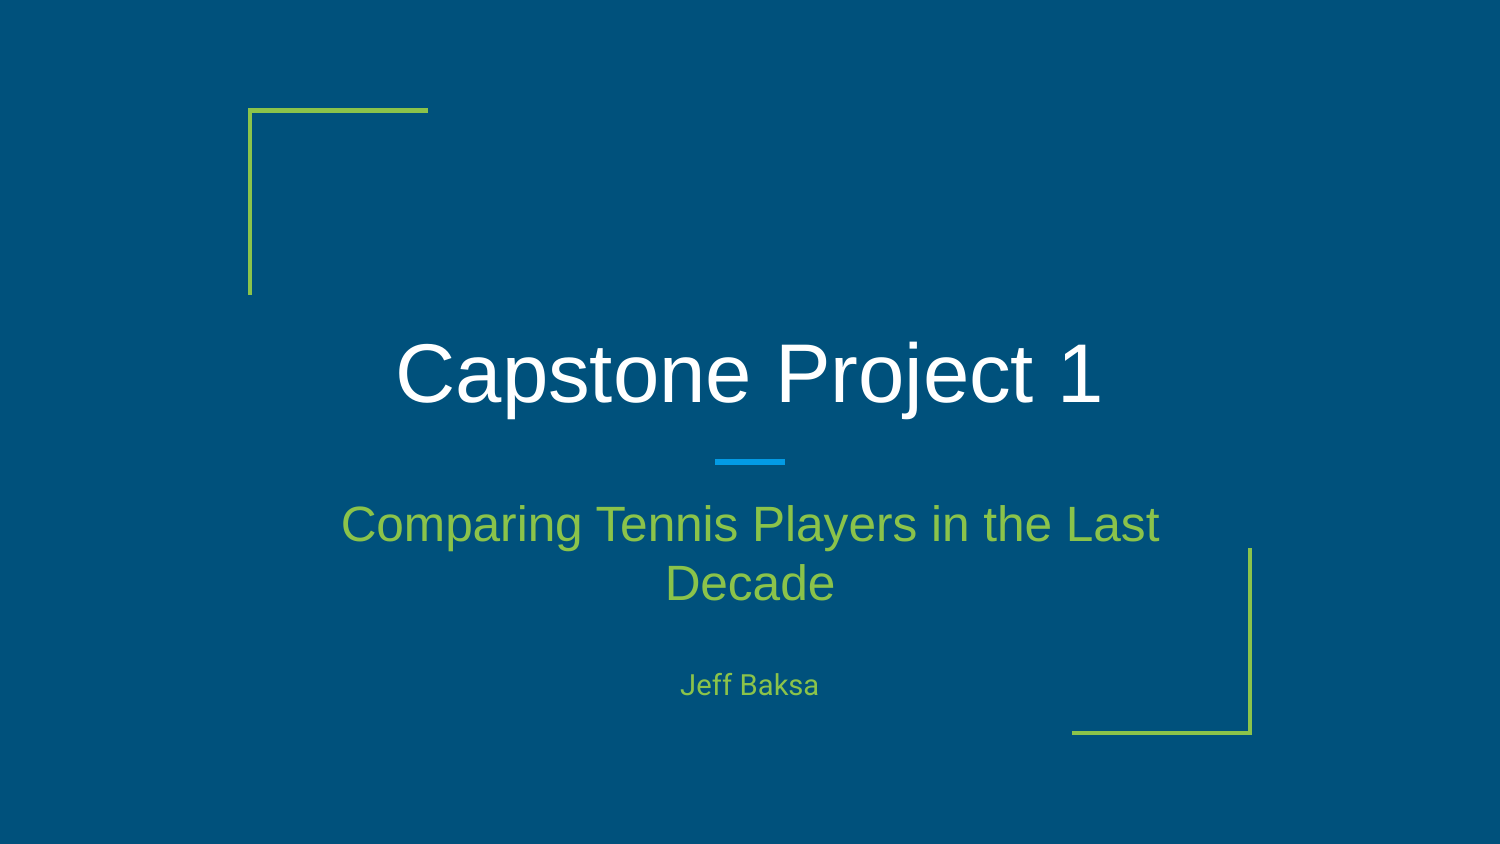

# Capstone Project 1
Comparing Tennis Players in the Last Decade
Jeff Baksa